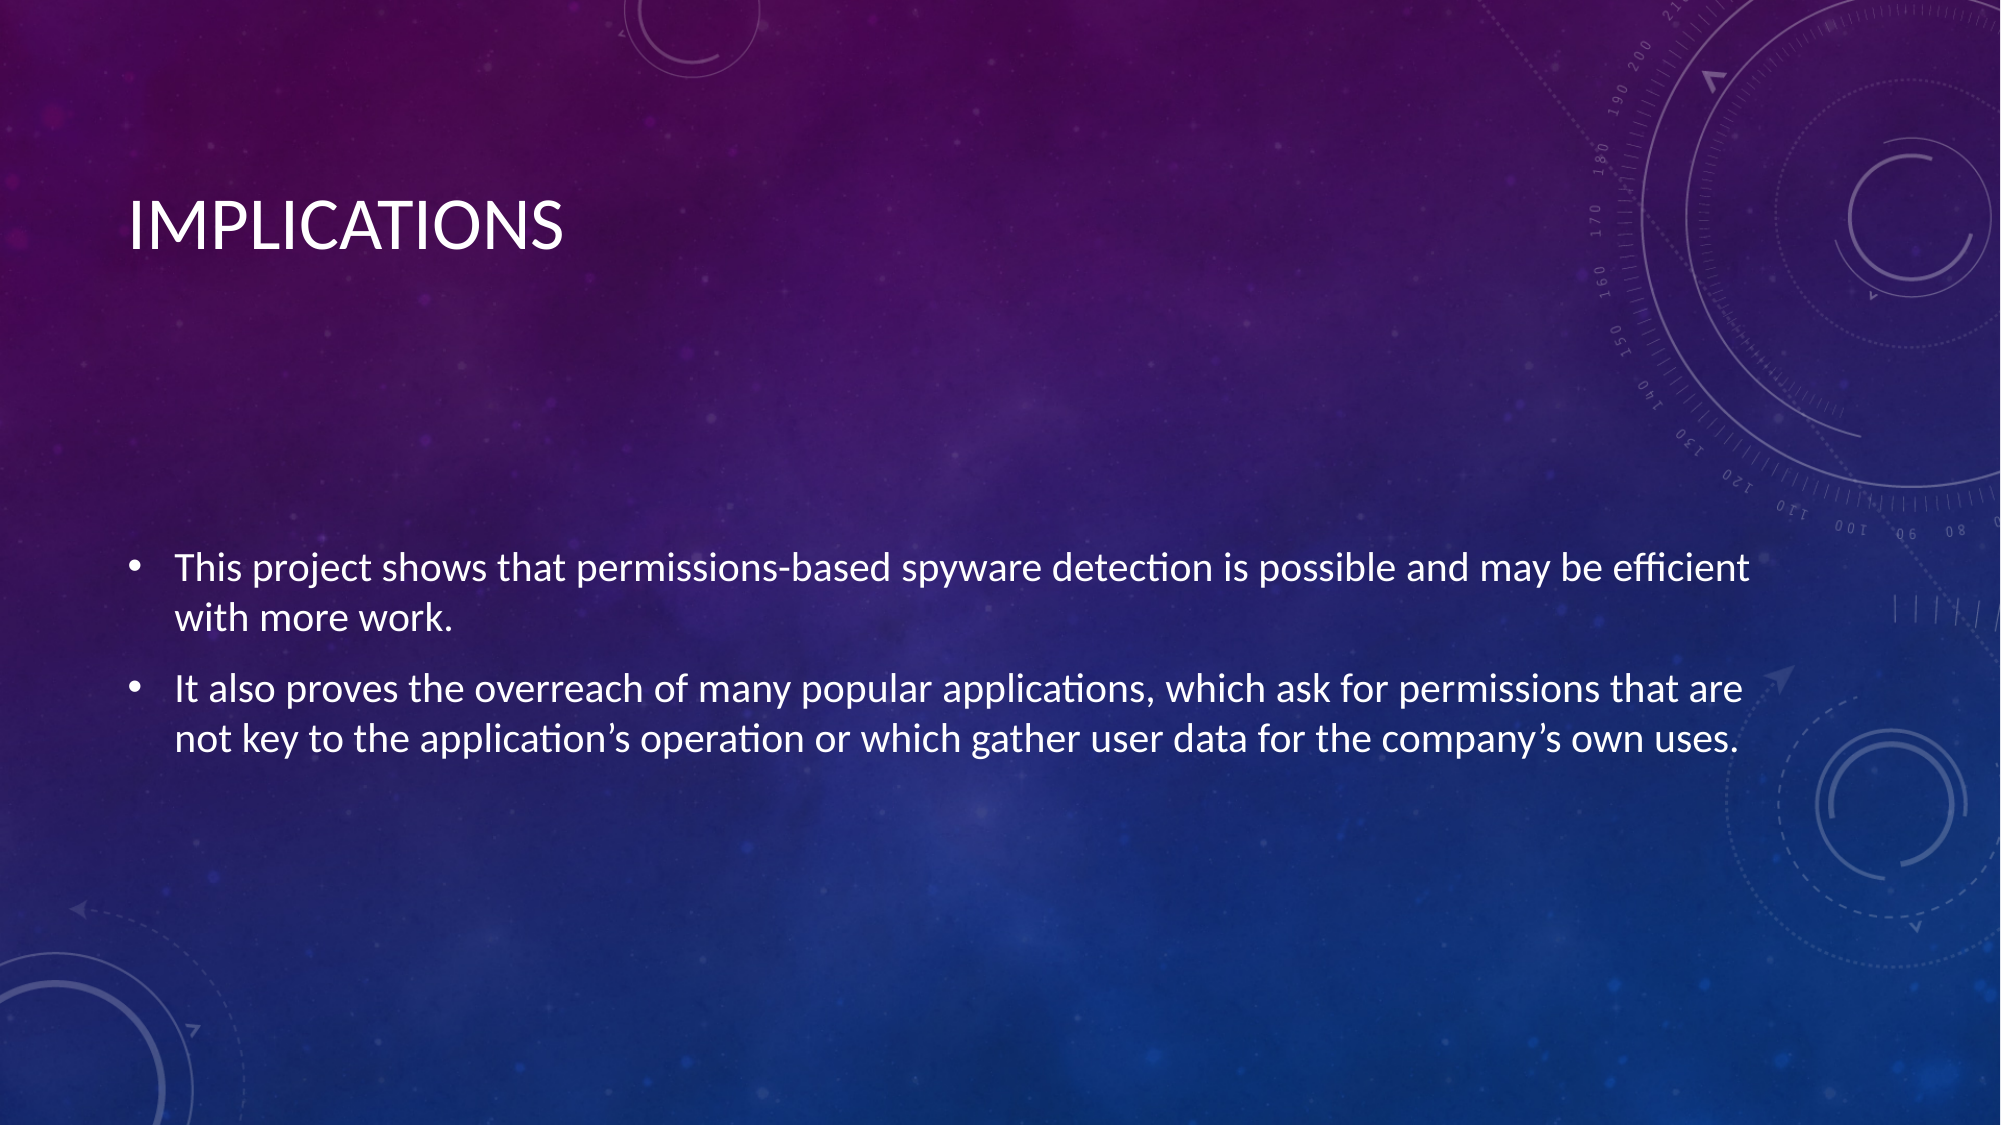

# Implications
This project shows that permissions-based spyware detection is possible and may be efficient with more work.
It also proves the overreach of many popular applications, which ask for permissions that are not key to the application’s operation or which gather user data for the company’s own uses.